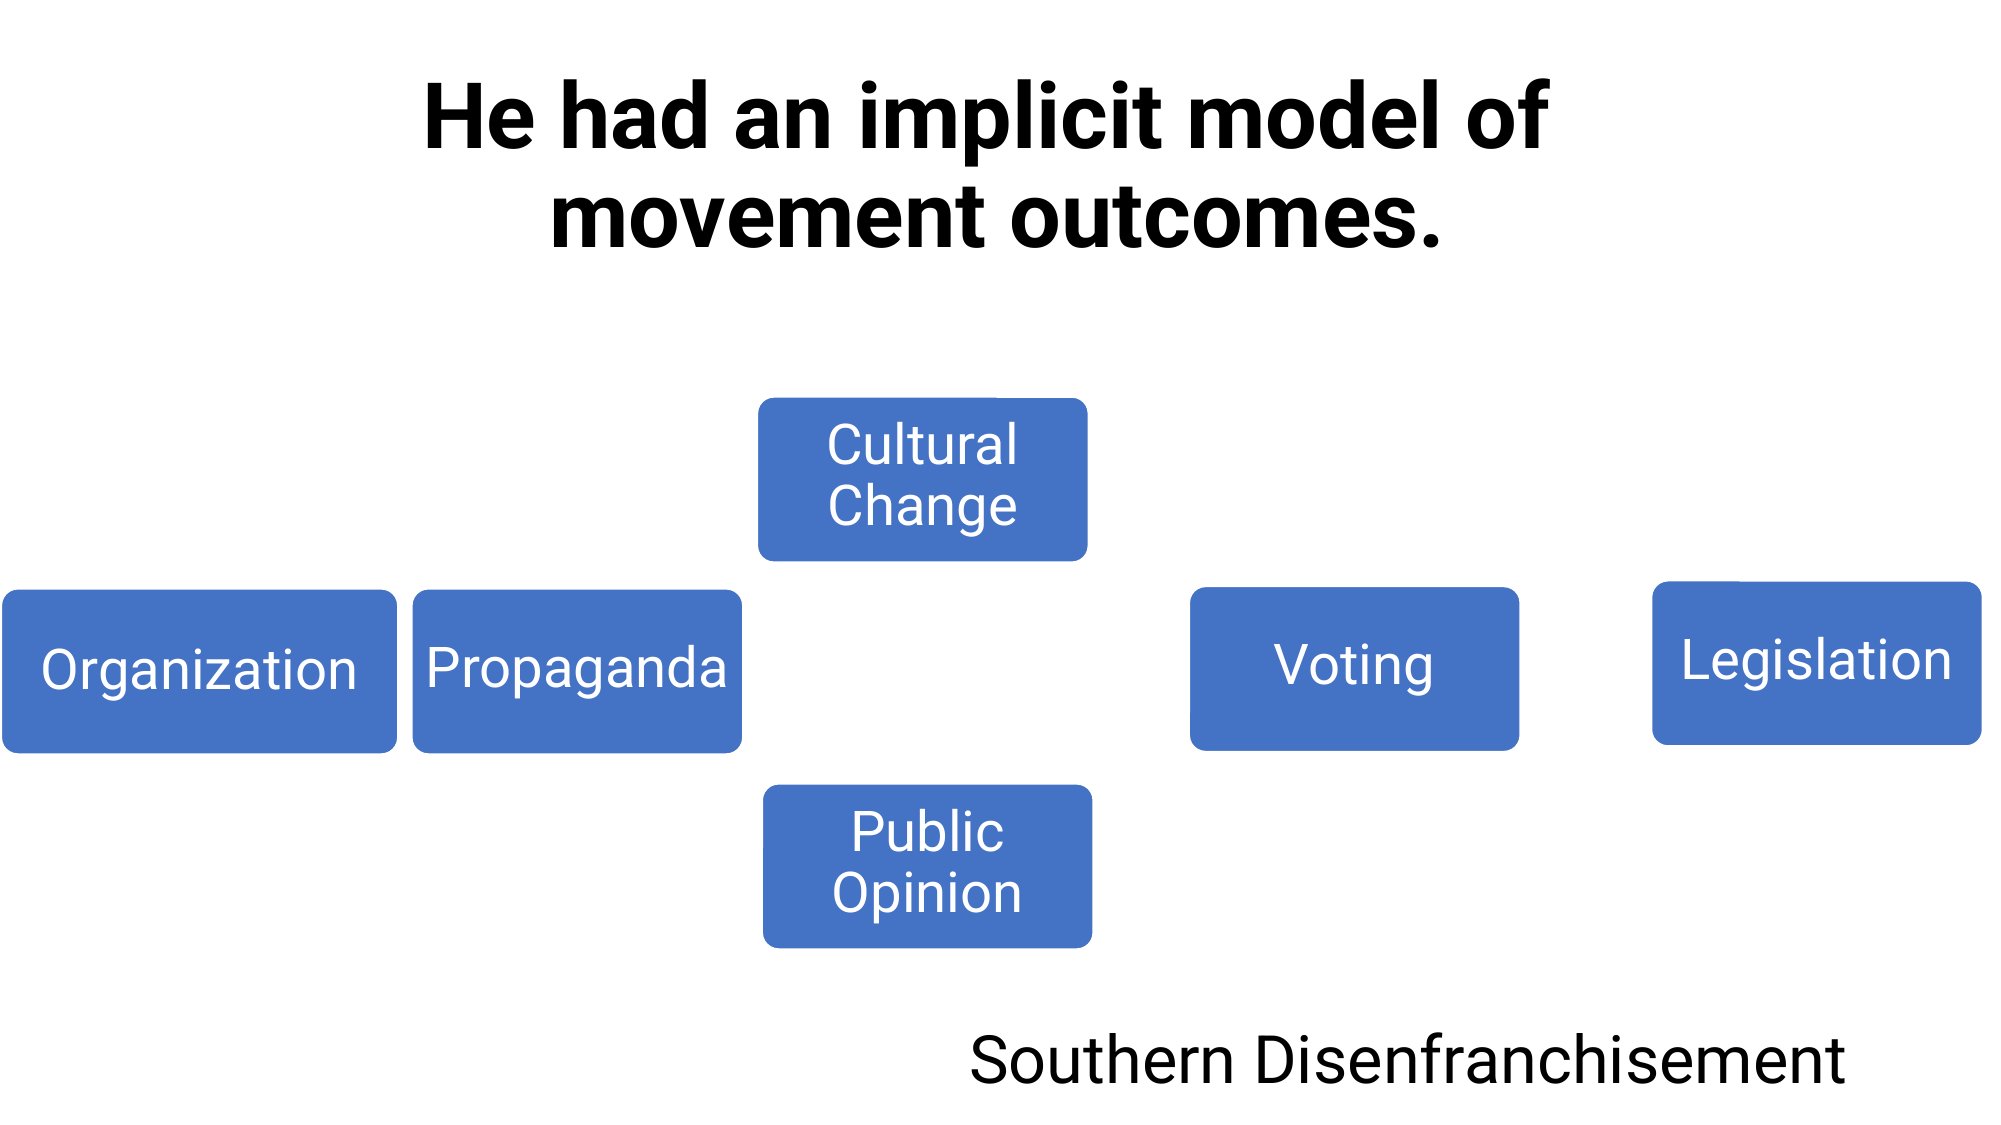

# He had an implicit model of movement outcomes.

Cultural Change

Legislation

Voting

Organization

Propaganda

Public Opinion
Southern Disenfranchisement